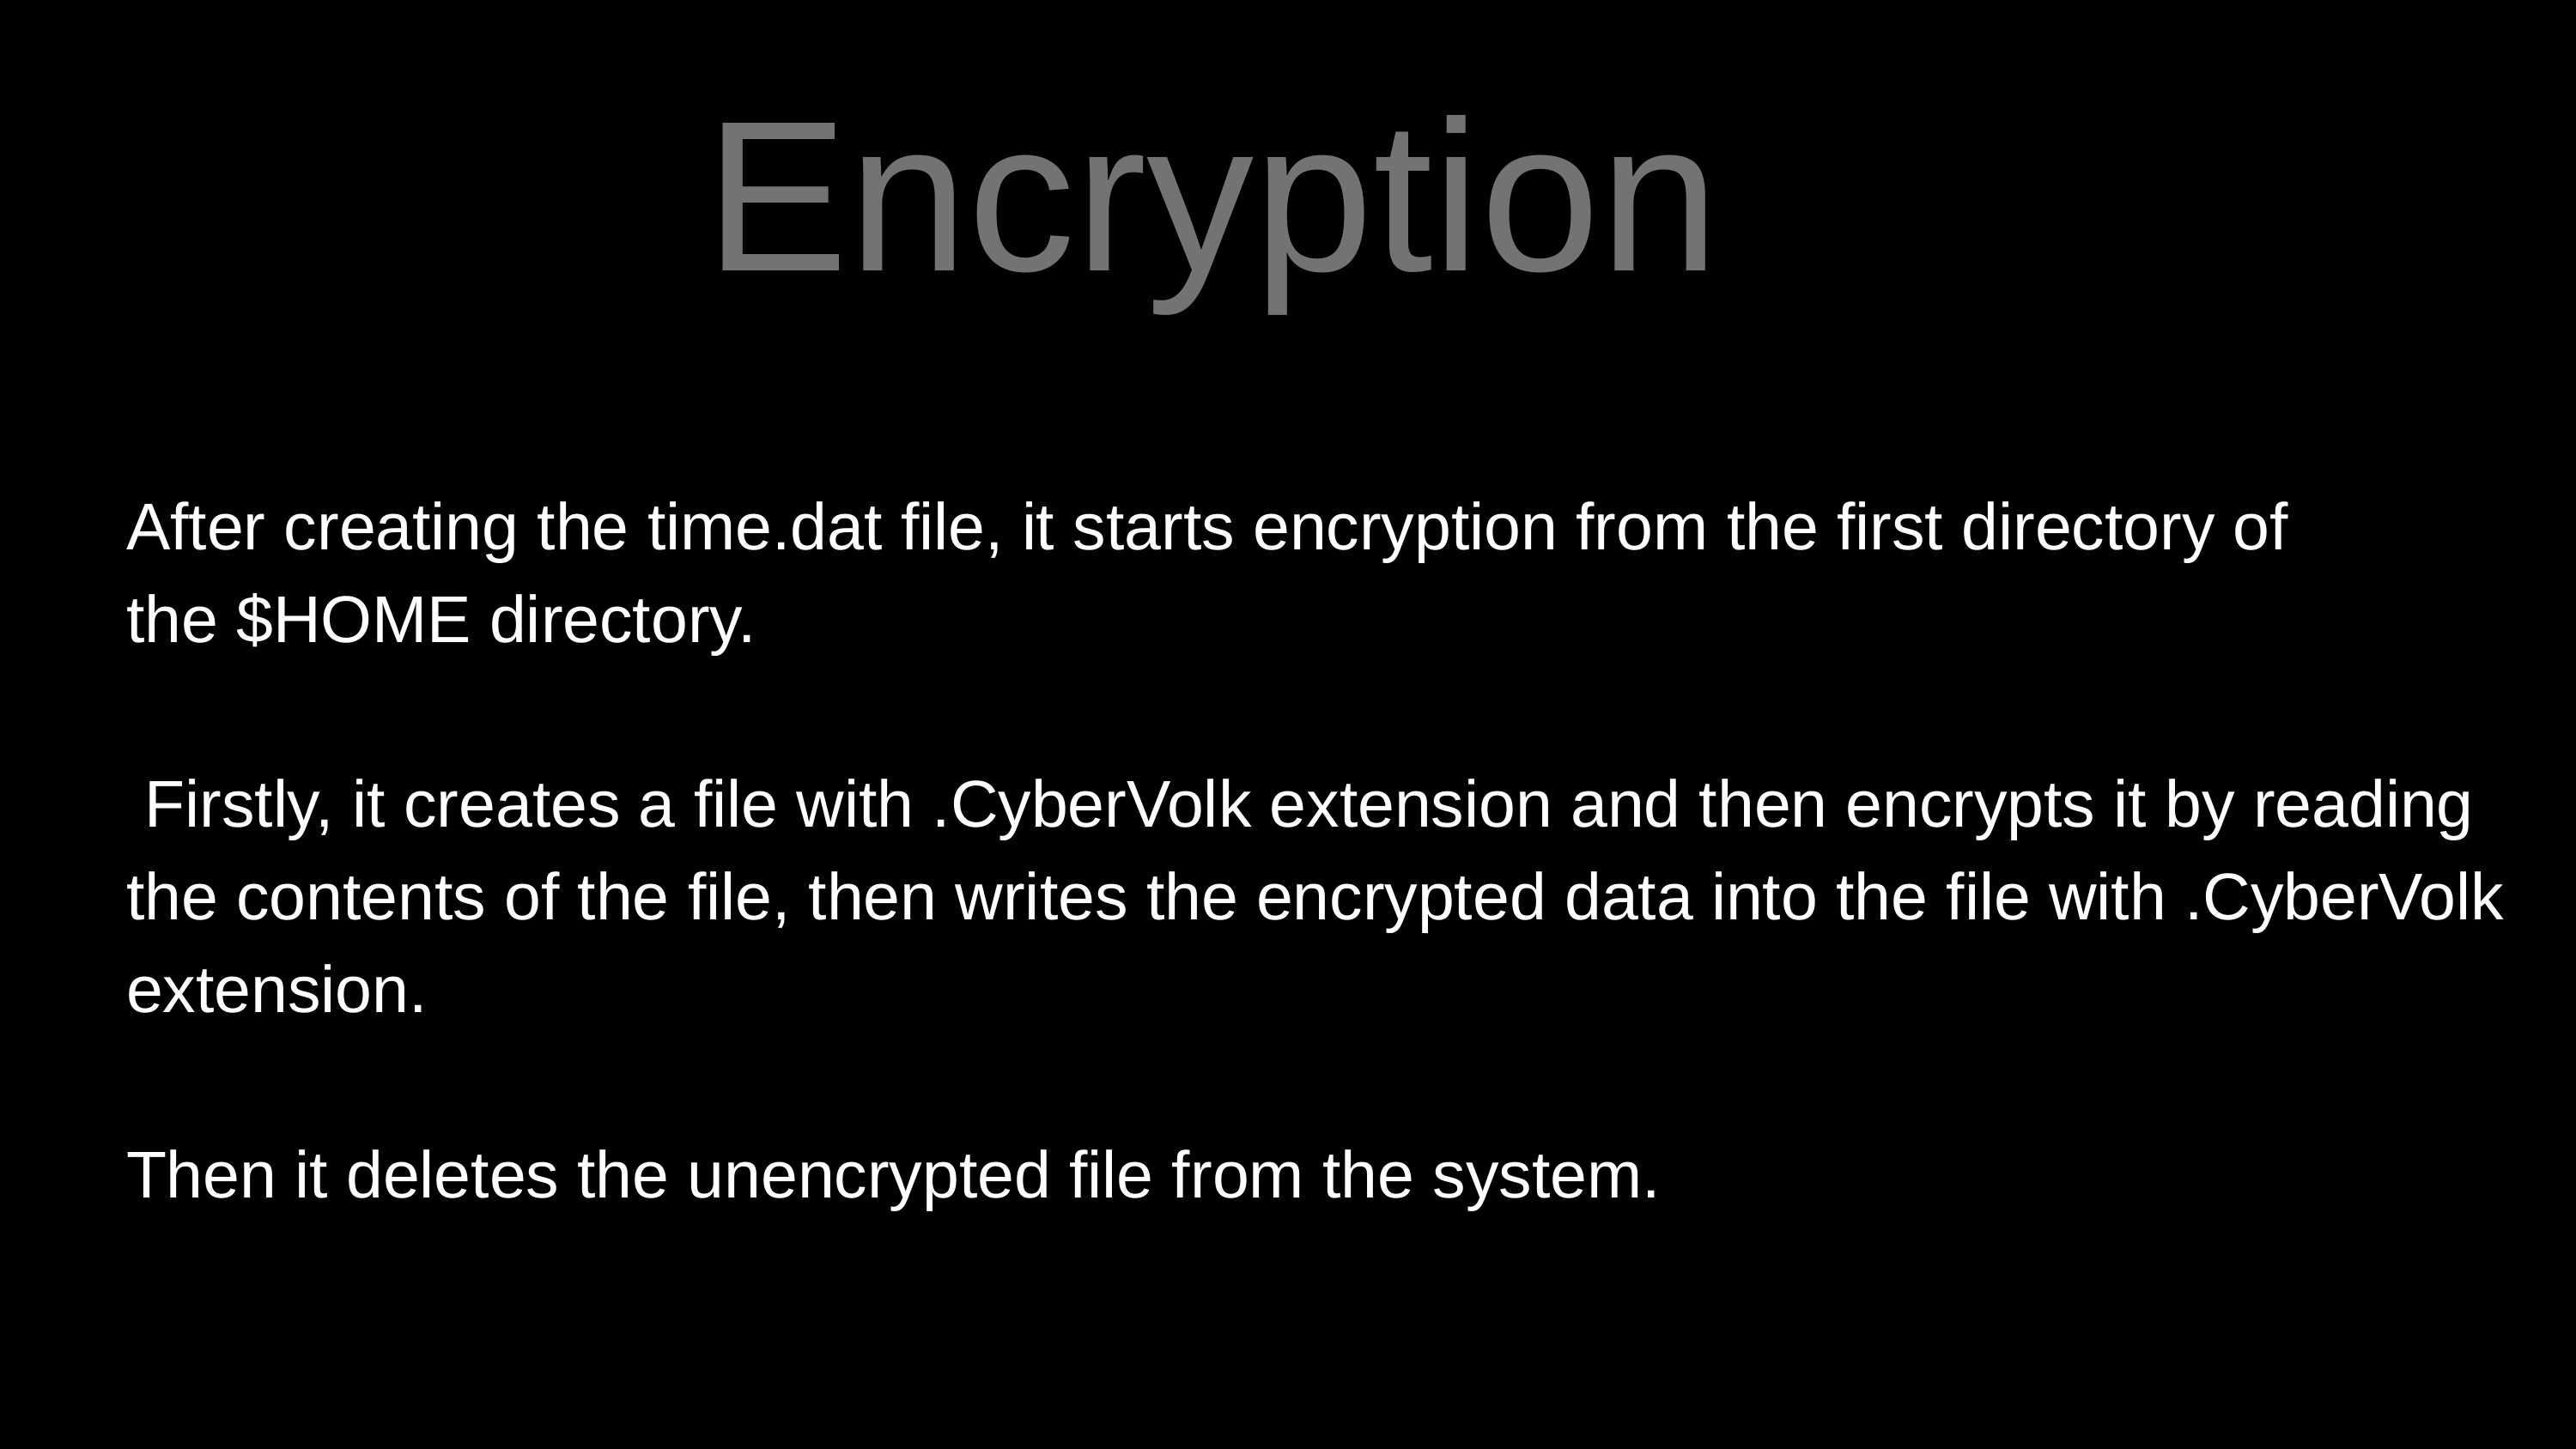

Encryption
After creating the time.dat file, it starts encryption from the first directory of
the $HOME directory.

 Firstly, it creates a file with .CyberVolk extension and then encrypts it by reading the contents of the file, then writes the encrypted data into the file with .CyberVolk extension.

Then it deletes the unencrypted file from the system.